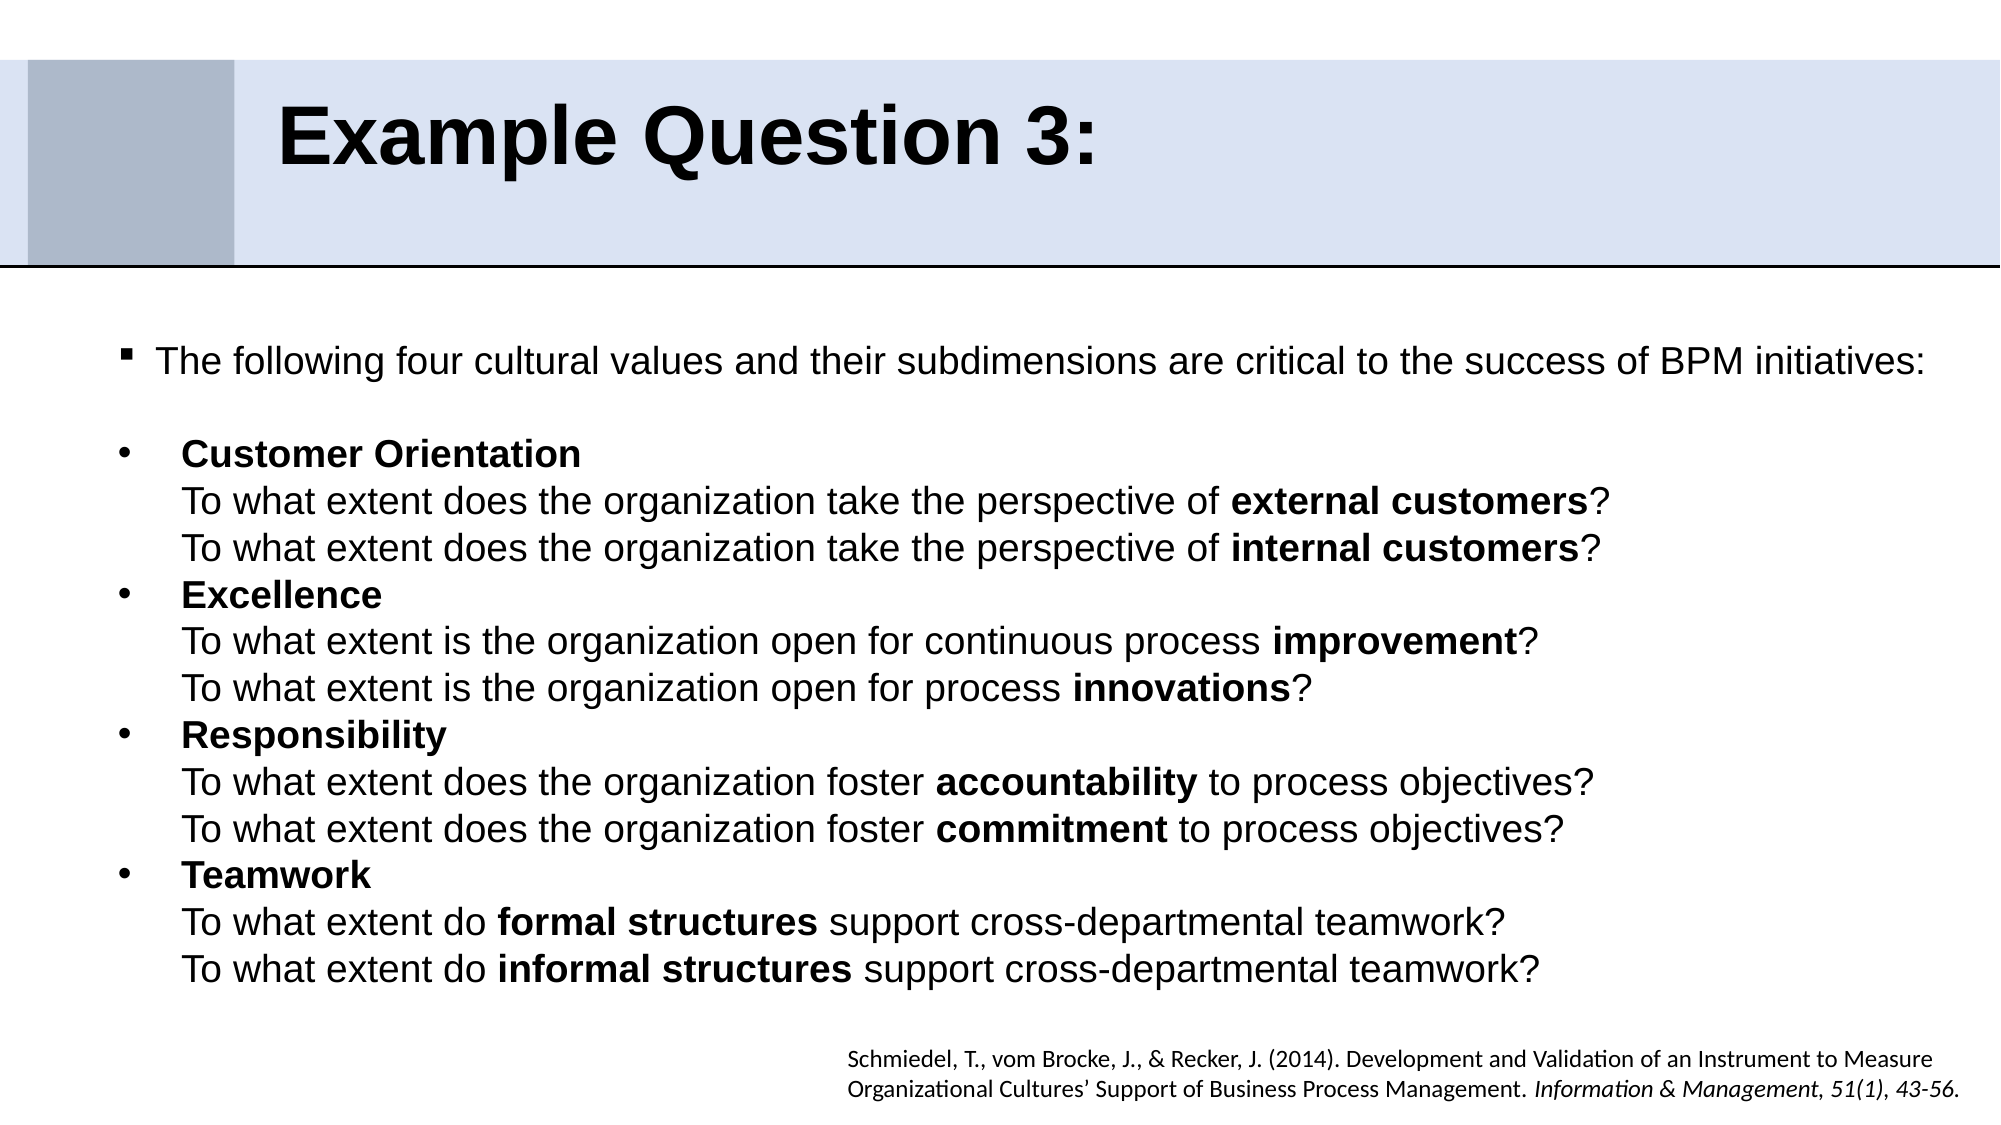

# Example Question 3:

The following four cultural values and their subdimensions are critical to the success of BPM initiatives:

Customer Orientation
To what extent does the organization take the perspective of external customers?
To what extent does the organization take the perspective of internal customers?
Excellence
To what extent is the organization open for continuous process improvement?
To what extent is the organization open for process innovations?
Responsibility
To what extent does the organization foster accountability to process objectives?
To what extent does the organization foster commitment to process objectives?
Teamwork
To what extent do formal structures support cross-departmental teamwork?
To what extent do informal structures support cross-departmental teamwork?
Schmiedel, T., vom Brocke, J., & Recker, J. (2014). Development and Validation of an Instrument to Measure Organizational Cultures’ Support of Business Process Management. Information & Management, 51(1), 43-56.